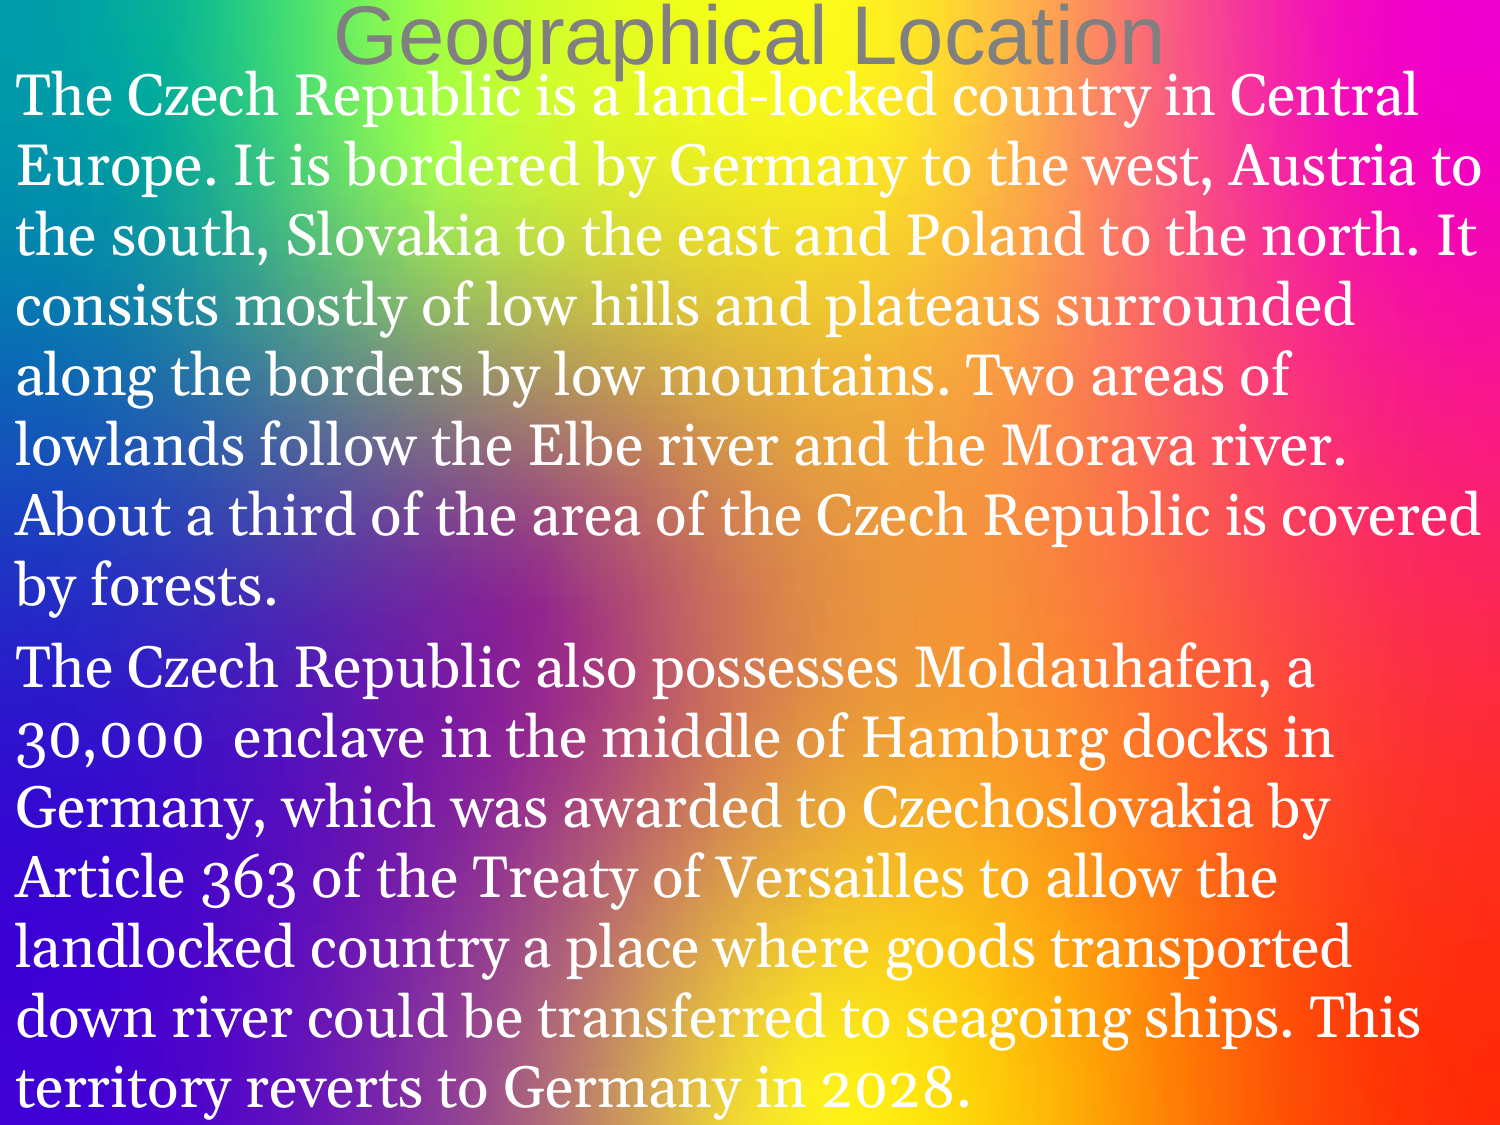

# Geographical Location
The Czech Republic is a land-locked country in Central Europe. It is bordered by Germany to the west, Austria to the south, Slovakia to the east and Poland to the north. It consists mostly of low hills and plateaus surrounded along the borders by low mountains. Two areas of lowlands follow the Elbe river and the Morava river. About a third of the area of the Czech Republic is covered by forests.
The Czech Republic also possesses Moldauhafen, a 30,000  enclave in the middle of Hamburg docks in Germany, which was awarded to Czechoslovakia by Article 363 of the Treaty of Versailles to allow the landlocked country a place where goods transported down river could be transferred to seagoing ships. This territory reverts to Germany in 2028.